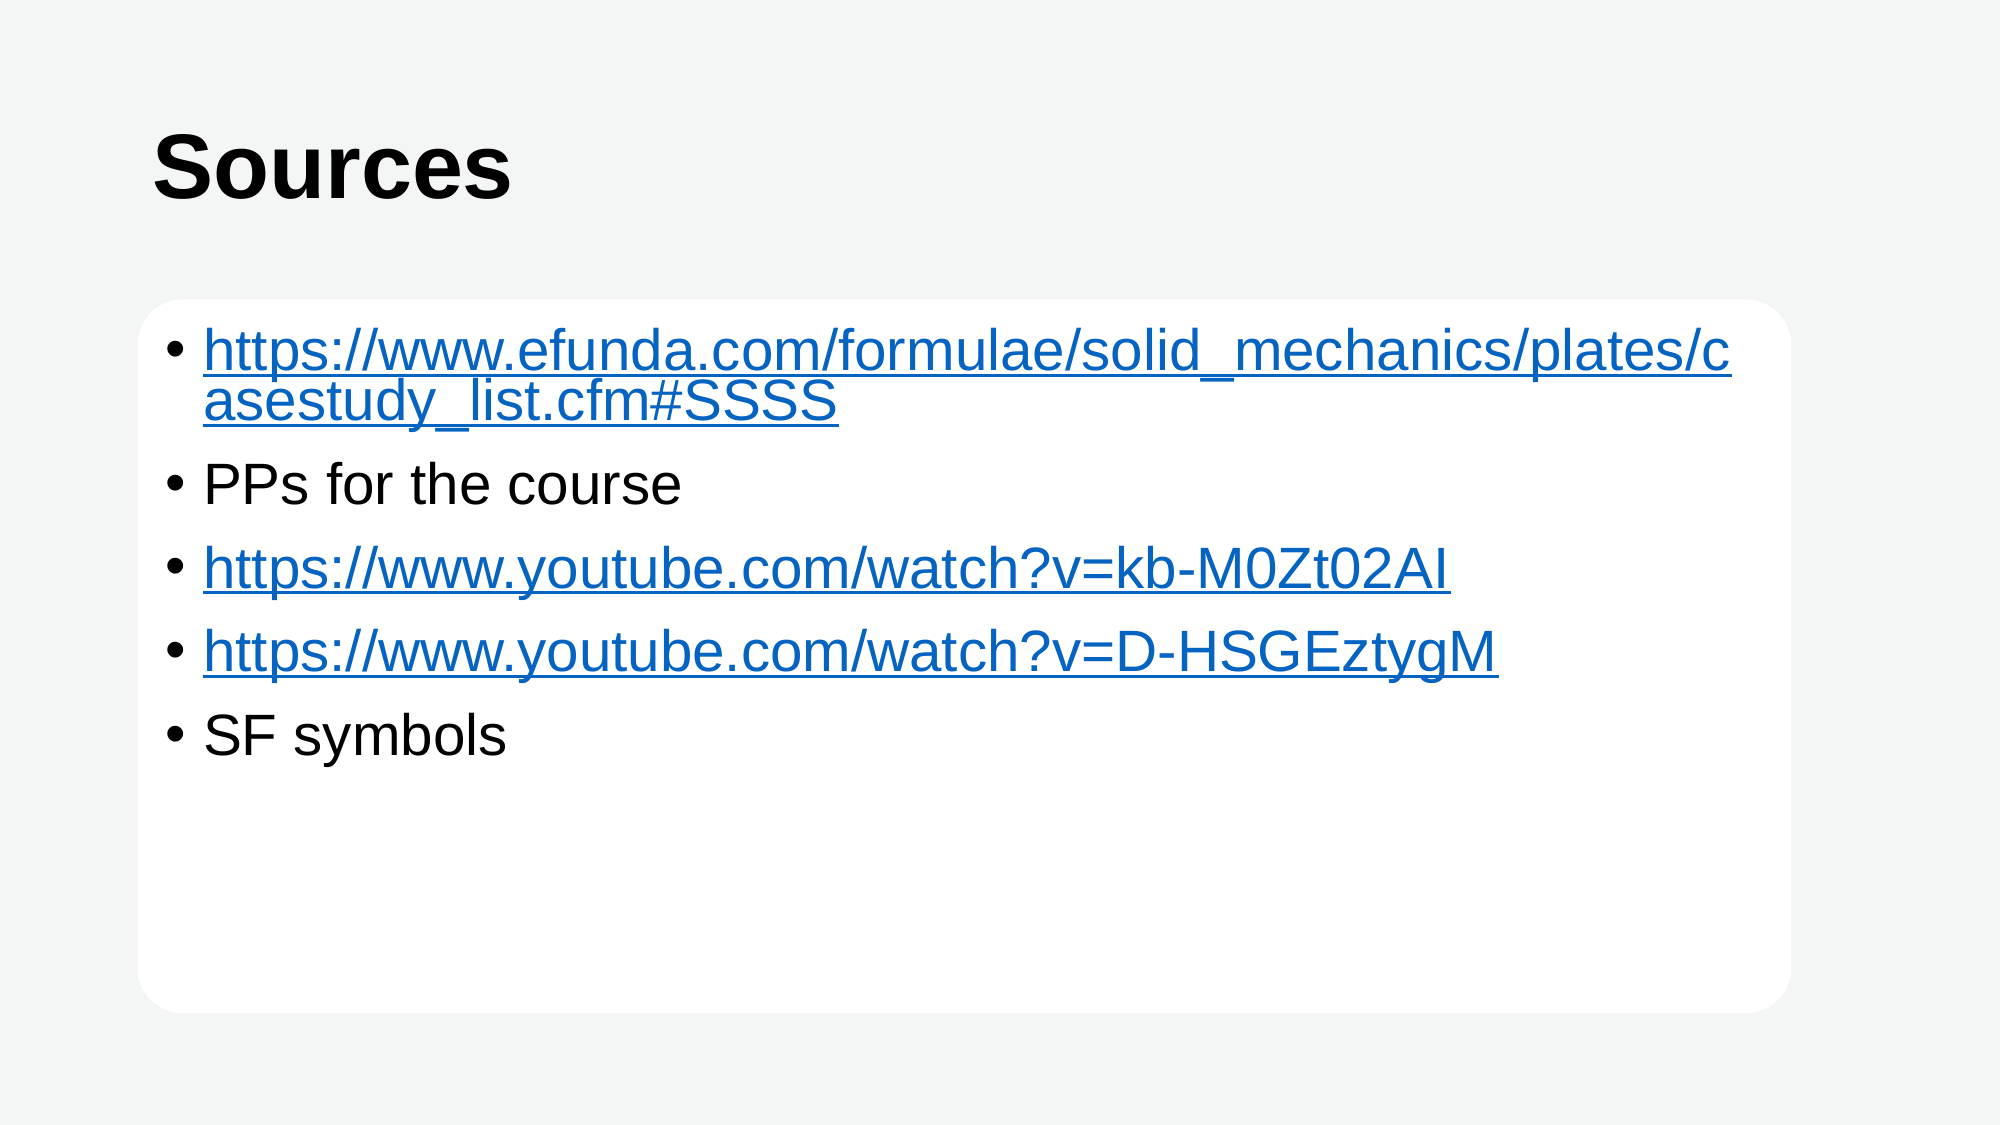

# Sources
https://www.efunda.com/formulae/solid_mechanics/plates/casestudy_list.cfm#SSSS
PPs for the course
https://www.youtube.com/watch?v=kb-M0Zt02AI
https://www.youtube.com/watch?v=D-HSGEztygM
SF symbols